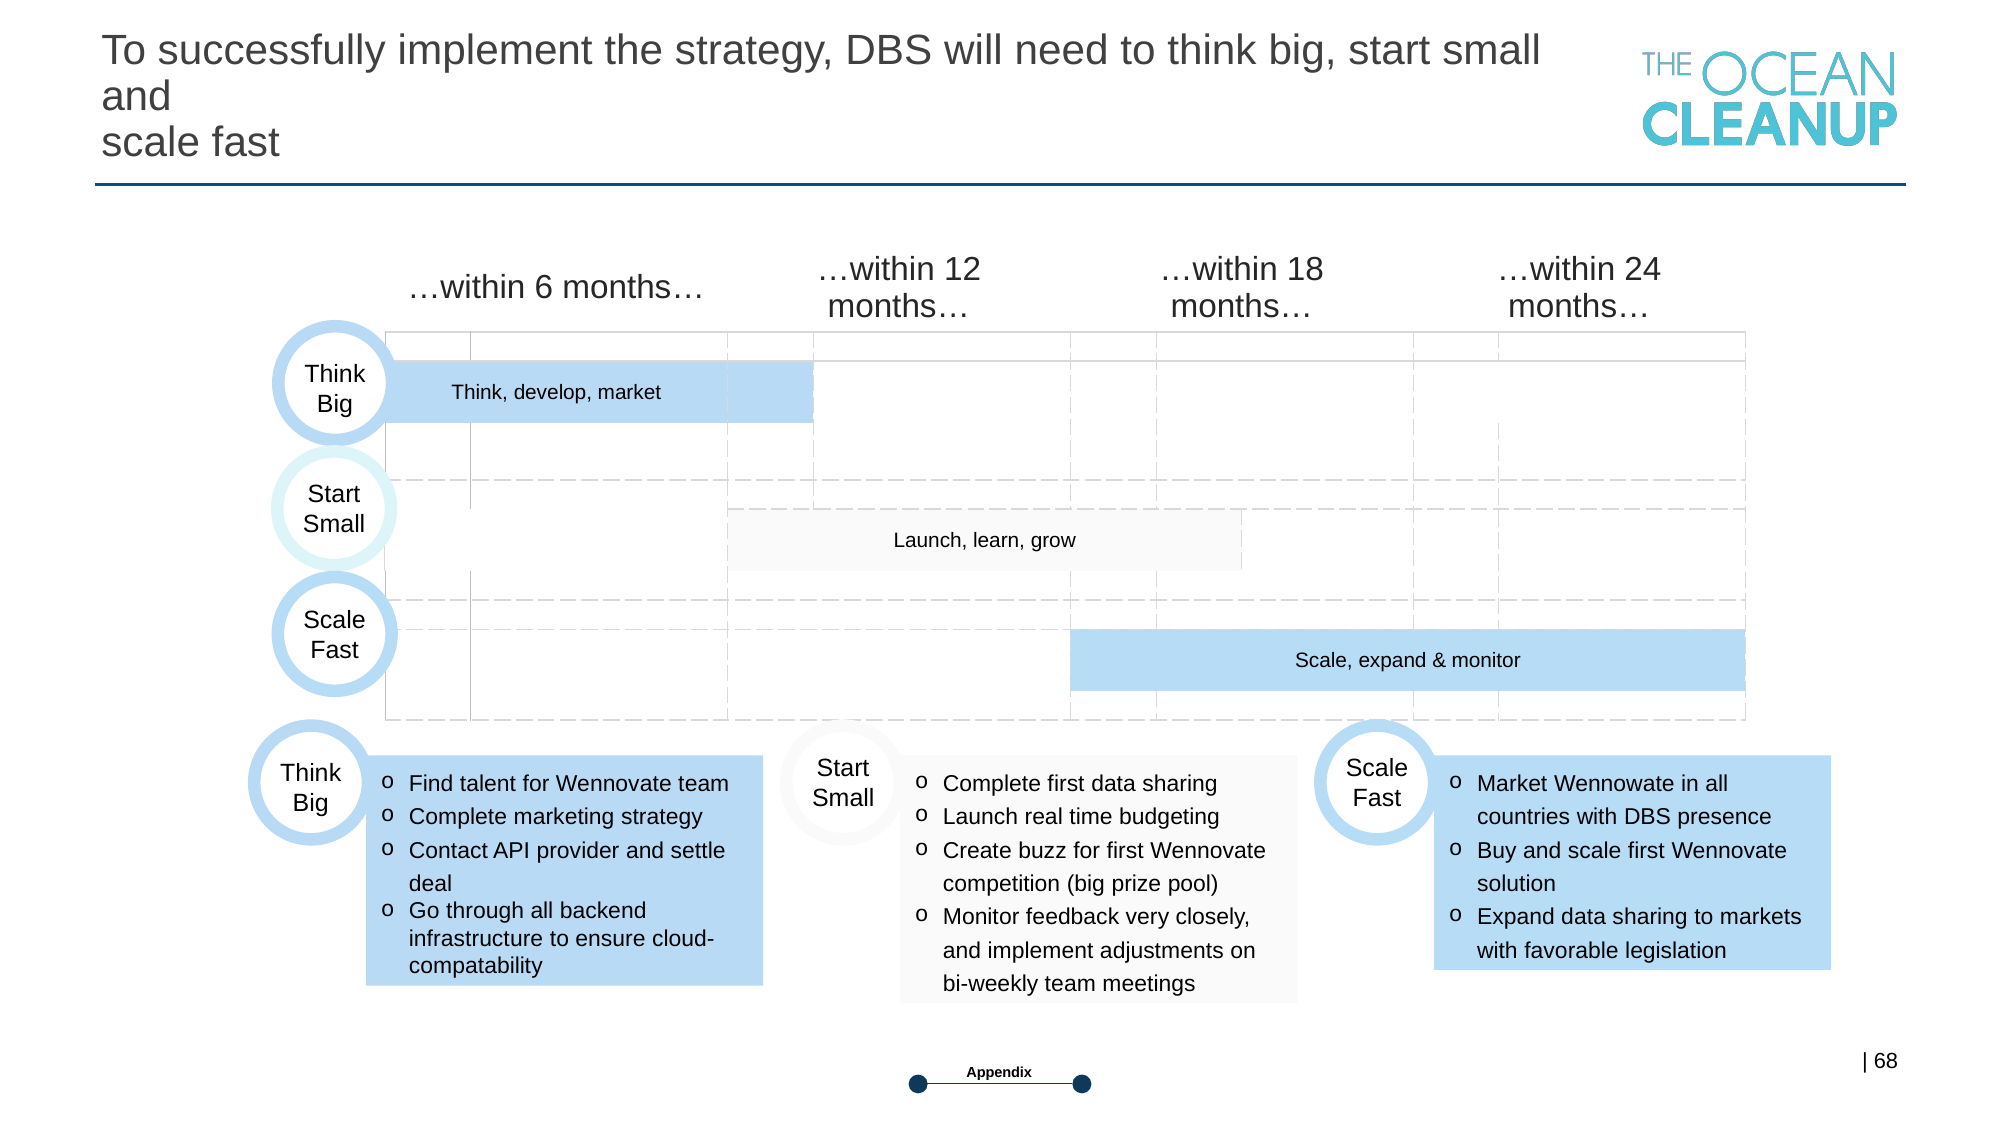

# To successfully implement the strategy, DBS will need to think big, start small and scale fast
|  | …within 6 months… |  |  |  | …within 12 months… |  |  |  | …within 18 months… |  |  |  | …within 24 months… |  |  |  |
| --- | --- | --- | --- | --- | --- | --- | --- | --- | --- | --- | --- | --- | --- | --- | --- | --- |
|  |  |  |  |  |  |  |  |  |  |  |  |  |  |  |  |  |
|  | Think, develop, market |  |  |  |  |  |  |  |  |  |  |  |  |  |  |  |
|  |  |  |  |  |  |  |  |  |  |  |  |  |  |  |  |  |
|  |  |  |  |  |  |  |  |  |  |  |  |  |  |  |  |  |
|  |  |  |  |  | Launch, learn, grow |  |  |  |  |  |  |  |  |  |  |  |
|  |  |  |  |  |  |  |  |  |  |  |  |  |  |  |  |  |
|  |  |  |  |  |  |  |  |  |  |  |  |  |  |  |  |  |
|  |  |  |  |  |  |  |  |  | Scale, expand & monitor |  |  |  |  |  |  |  |
|  |  |  |  |  |  |  |  |  |  |  |  |  |  |  |  |  |
|  |  |  |  |  |  |  |  |  |  |  |  |  |  |  |  |  |

Think Big

Start
Small

Scale Fast

Think Big

Start
Small

Scale Fast
Find talent for Wennovate team
Complete marketing strategy
Contact API provider and settle deal
Go through all backend infrastructure to ensure cloud-compatability
Complete first data sharing
Launch real time budgeting
Create buzz for first Wennovate competition (big prize pool)
Monitor feedback very closely, and implement adjustments on bi-weekly team meetings
Market Wennowate in all countries with DBS presence
Buy and scale first Wennovate solution
Expand data sharing to markets with favorable legislation